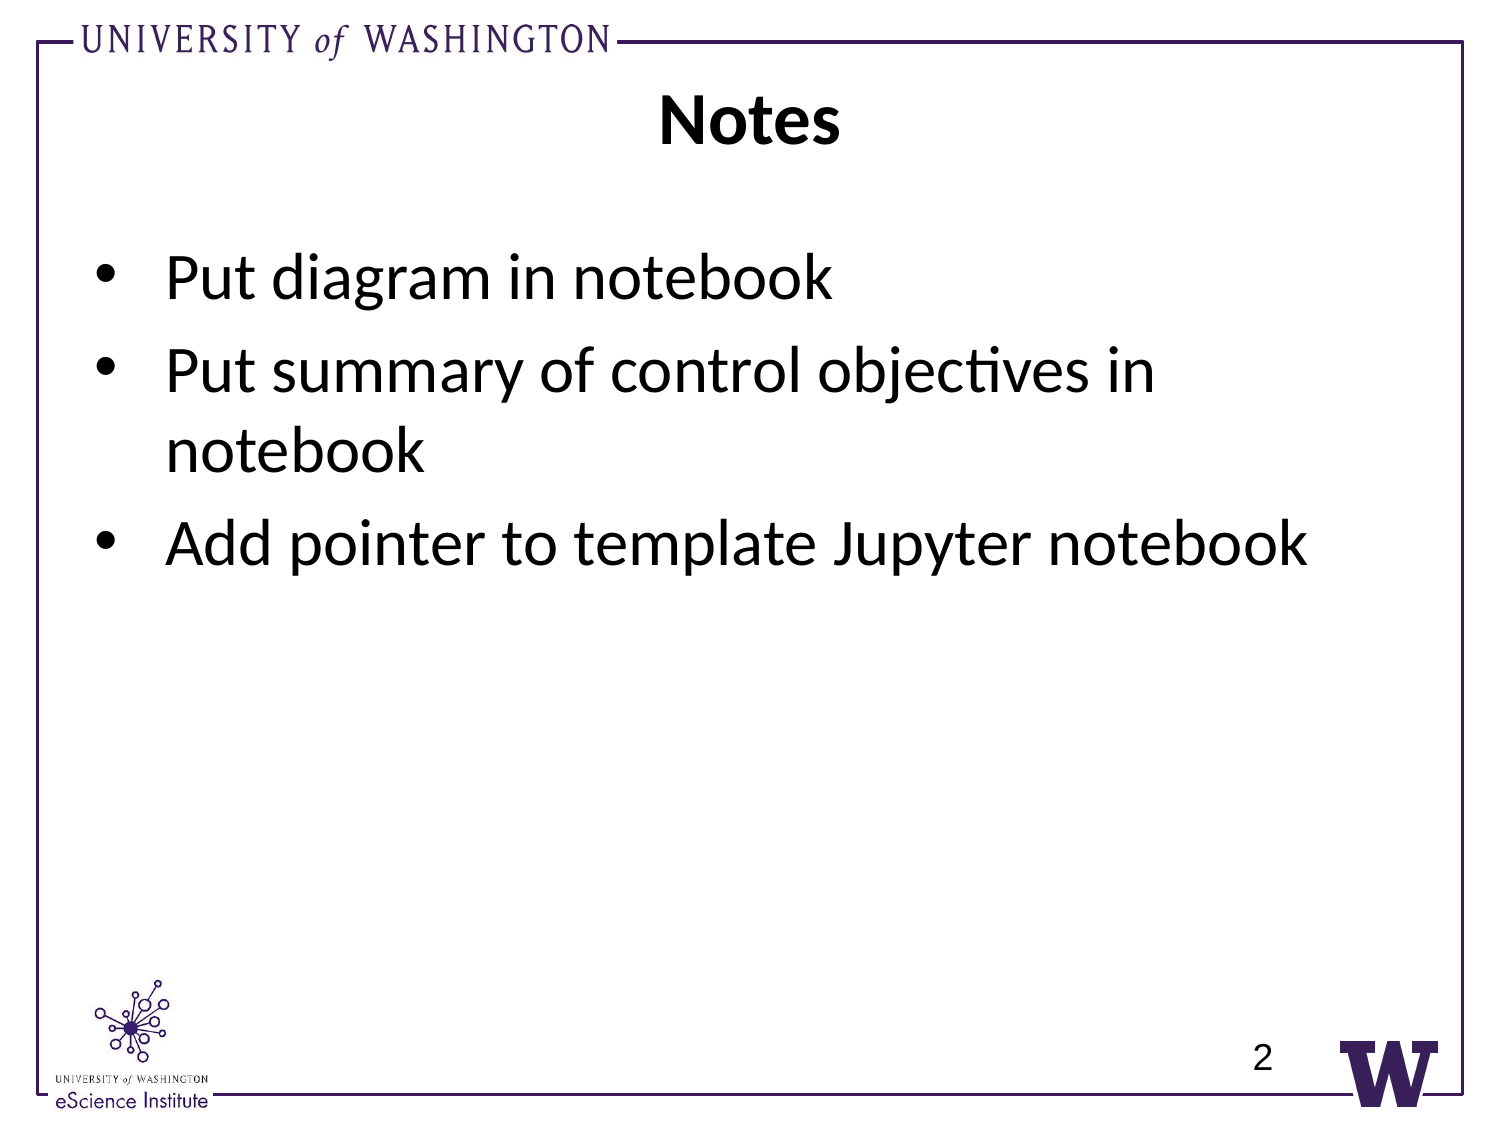

# Notes
Put diagram in notebook
Put summary of control objectives in notebook
Add pointer to template Jupyter notebook
2